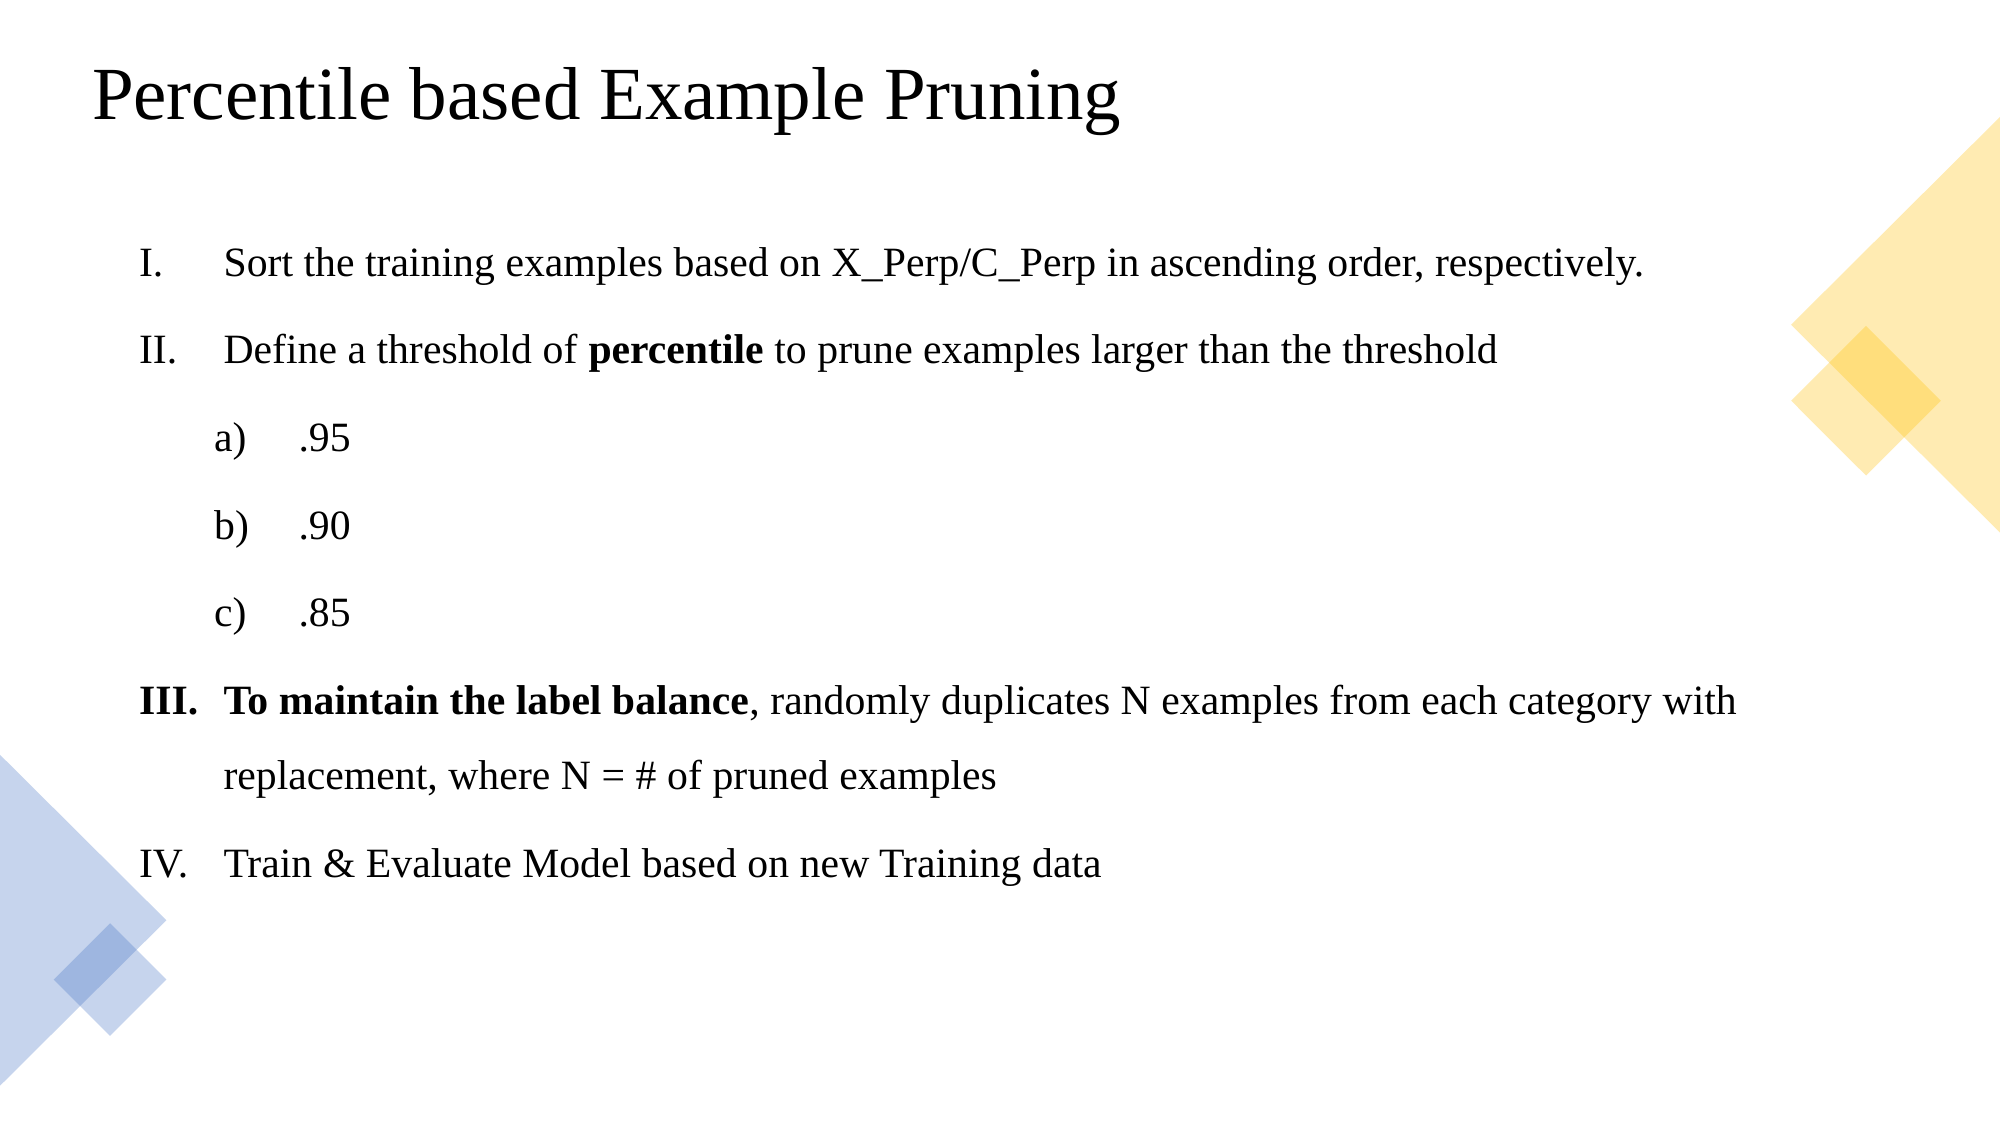

# Percentile based Example Pruning
Sort the training examples based on X_Perp/C_Perp in ascending order, respectively.
Define a threshold of percentile to prune examples larger than the threshold
.95
.90
.85
To maintain the label balance, randomly duplicates N examples from each category with replacement, where N = # of pruned examples
Train & Evaluate Model based on new Training data